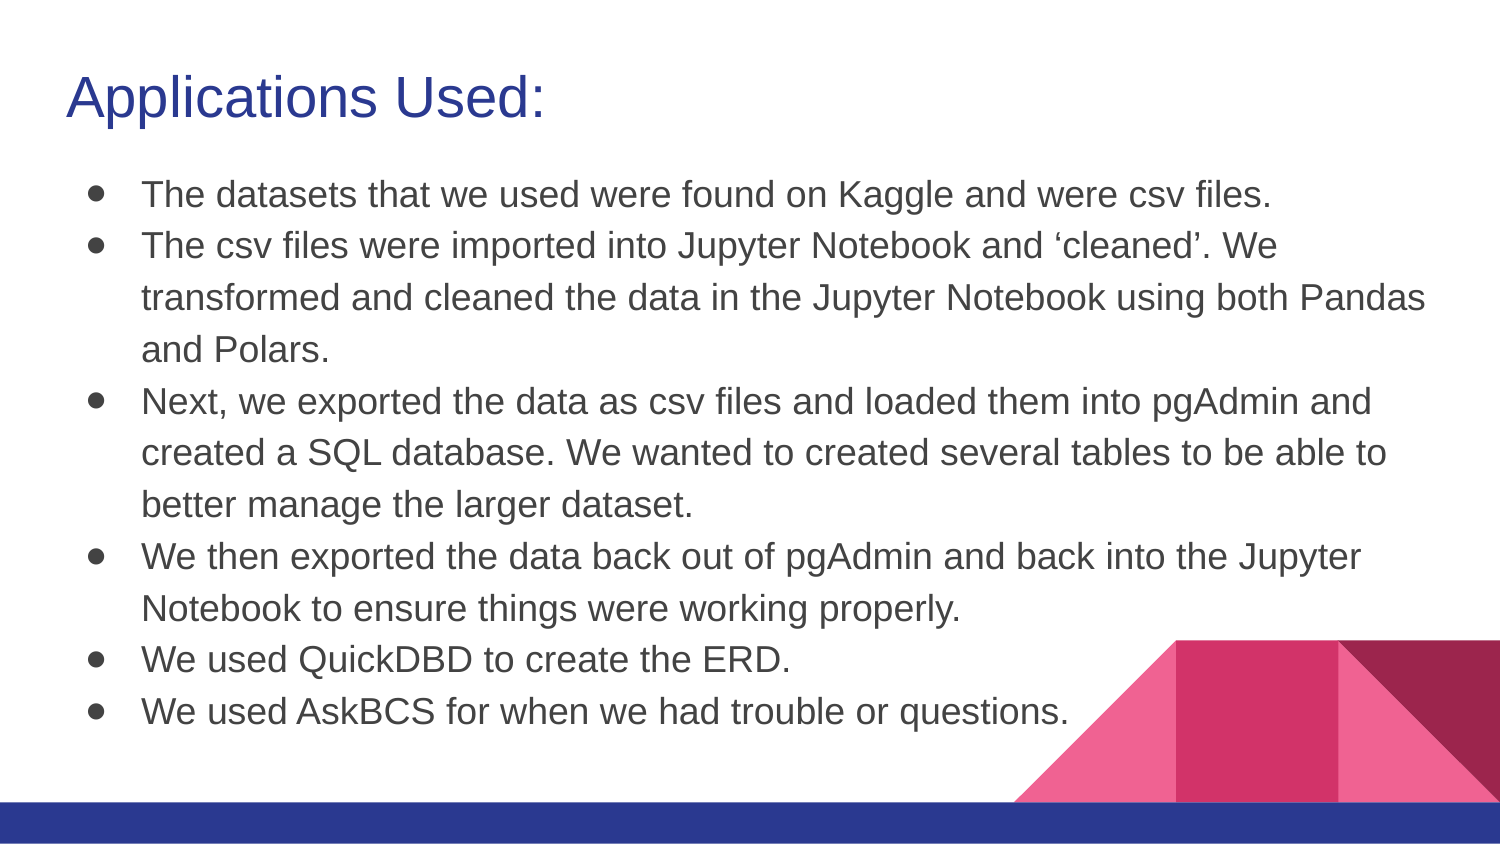

# Applications Used:

The datasets that we used were found on Kaggle and were csv files.
The csv files were imported into Jupyter Notebook and ‘cleaned’. We transformed and cleaned the data in the Jupyter Notebook using both Pandas and Polars.
Next, we exported the data as csv files and loaded them into pgAdmin and created a SQL database. We wanted to created several tables to be able to better manage the larger dataset.
We then exported the data back out of pgAdmin and back into the Jupyter Notebook to ensure things were working properly.
We used QuickDBD to create the ERD.
We used AskBCS for when we had trouble or questions.